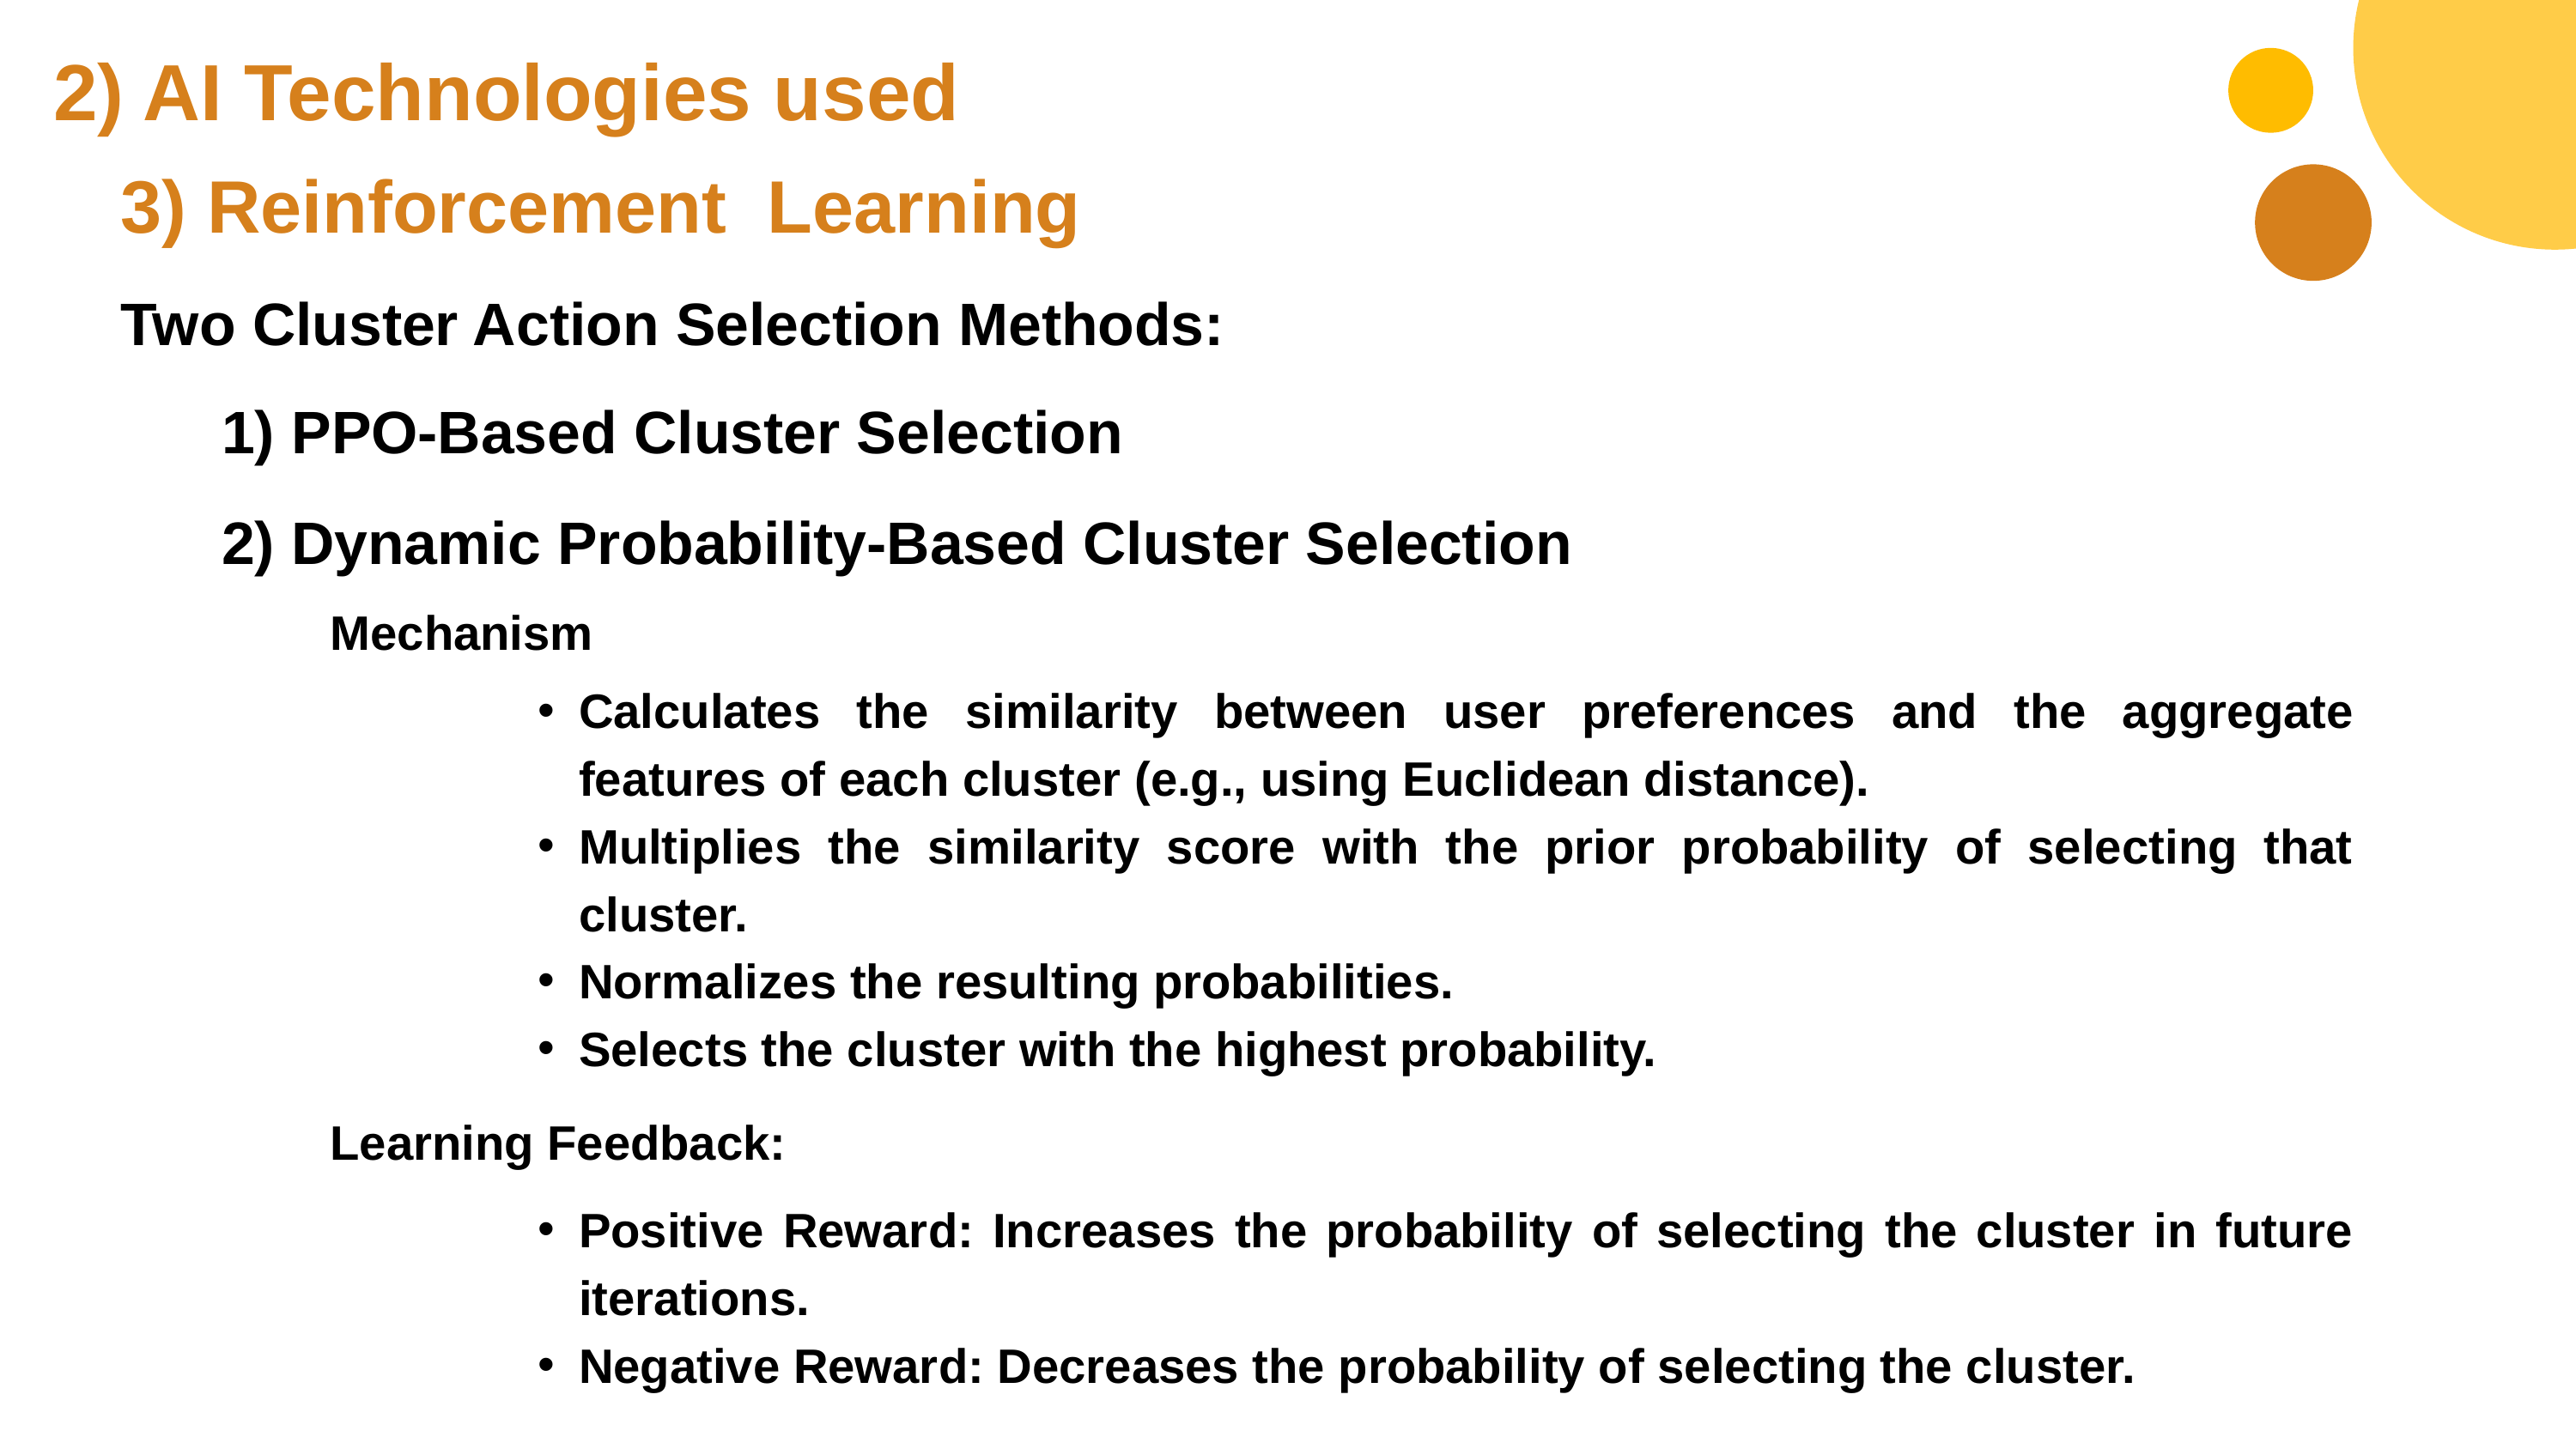

2) AI Technologies used

3) Reinforcement  Learning

Two Cluster Action Selection Methods:
1) PPO-Based Cluster Selection
2) Dynamic Probability-Based Cluster Selection
Mechanism
Calculates the similarity between user preferences and the aggregate features of each cluster (e.g., using Euclidean distance).
Multiplies the similarity score with the prior probability of selecting that cluster.
Normalizes the resulting probabilities.
Selects the cluster with the highest probability.

Learning Feedback:
Positive Reward: Increases the probability of selecting the cluster in future iterations.
Negative Reward: Decreases the probability of selecting the cluster.